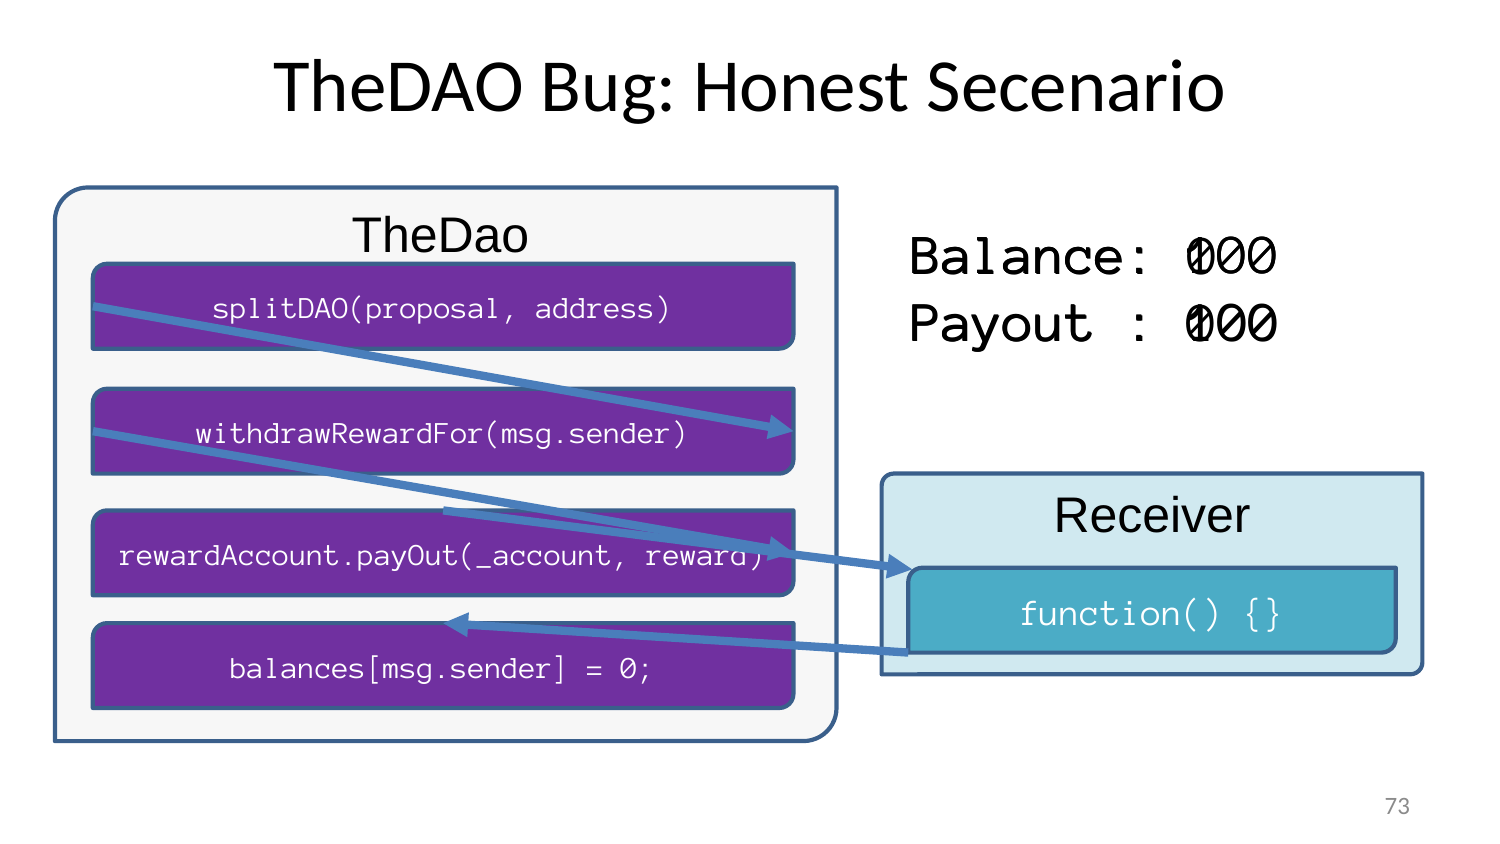

# TheDAO Bug: Honest Secenario
TheDao
Balance: 100
Payout : 100

Balance: 100
Payout : 0

Balance: 0
Payout : 100

splitDAO(proposal, address)
withdrawRewardFor(msg.sender)
Receiver
rewardAccount.payOut(_account, reward)
function() {}
balances[msg.sender] = 0;
73